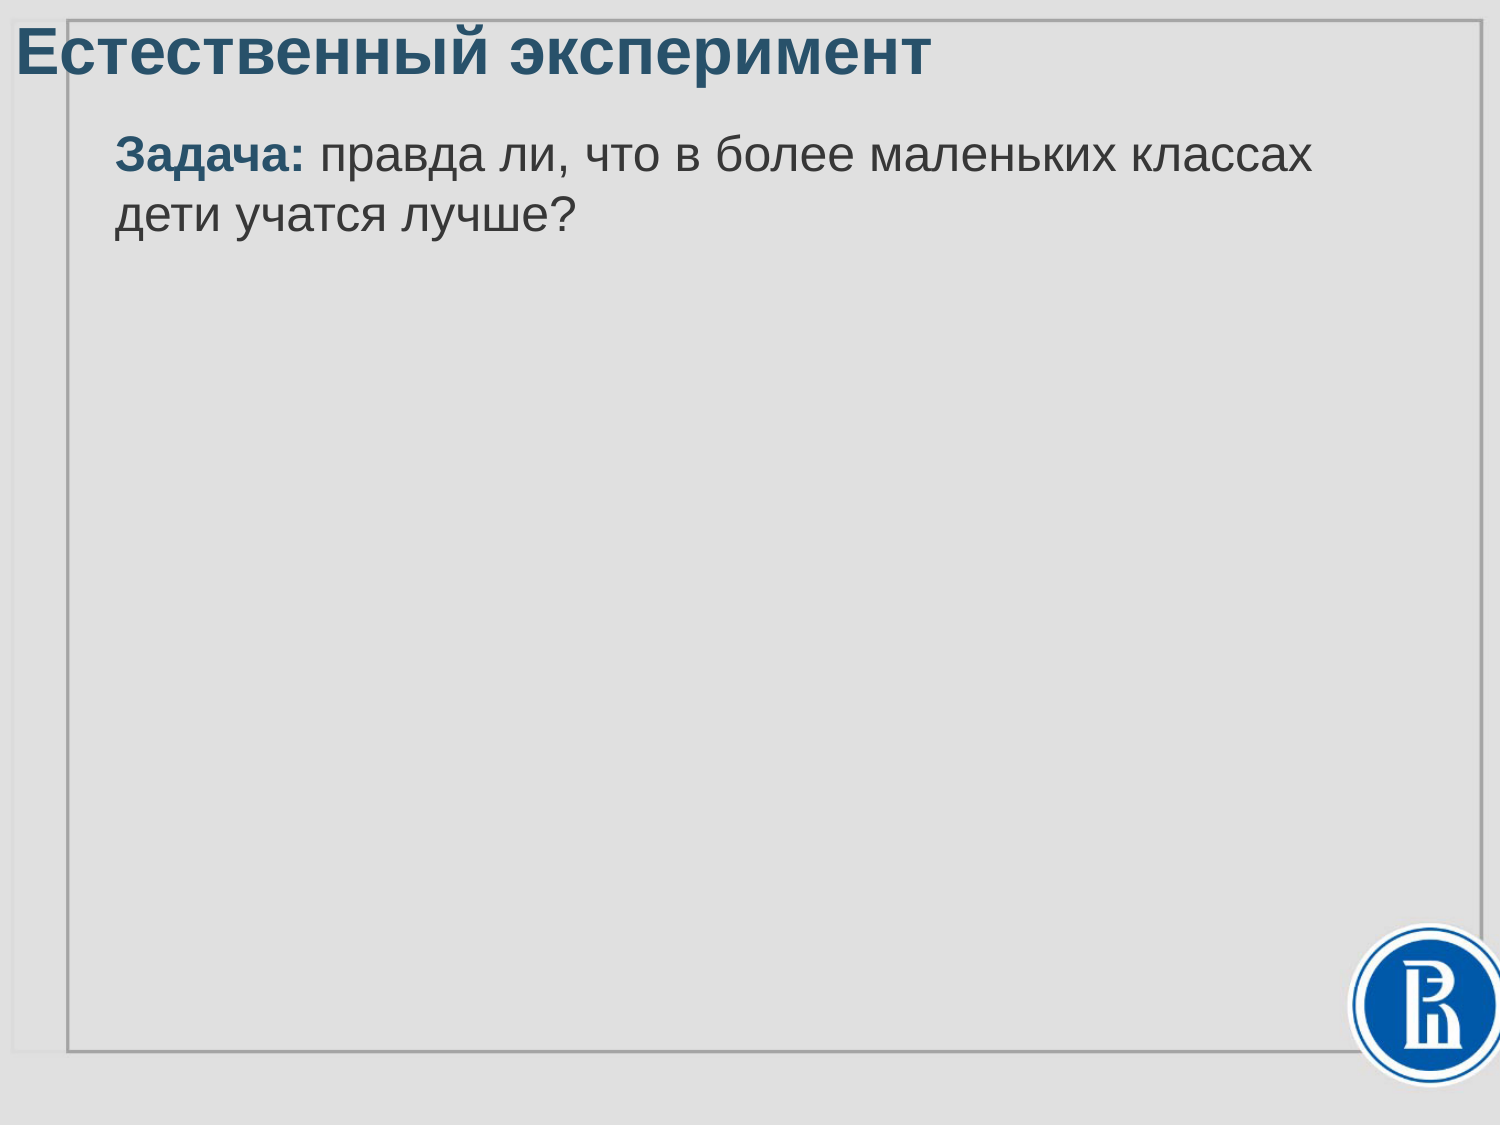

# Естественный эксперимент
Задача: правда ли, что в более маленьких классах дети учатся лучше?